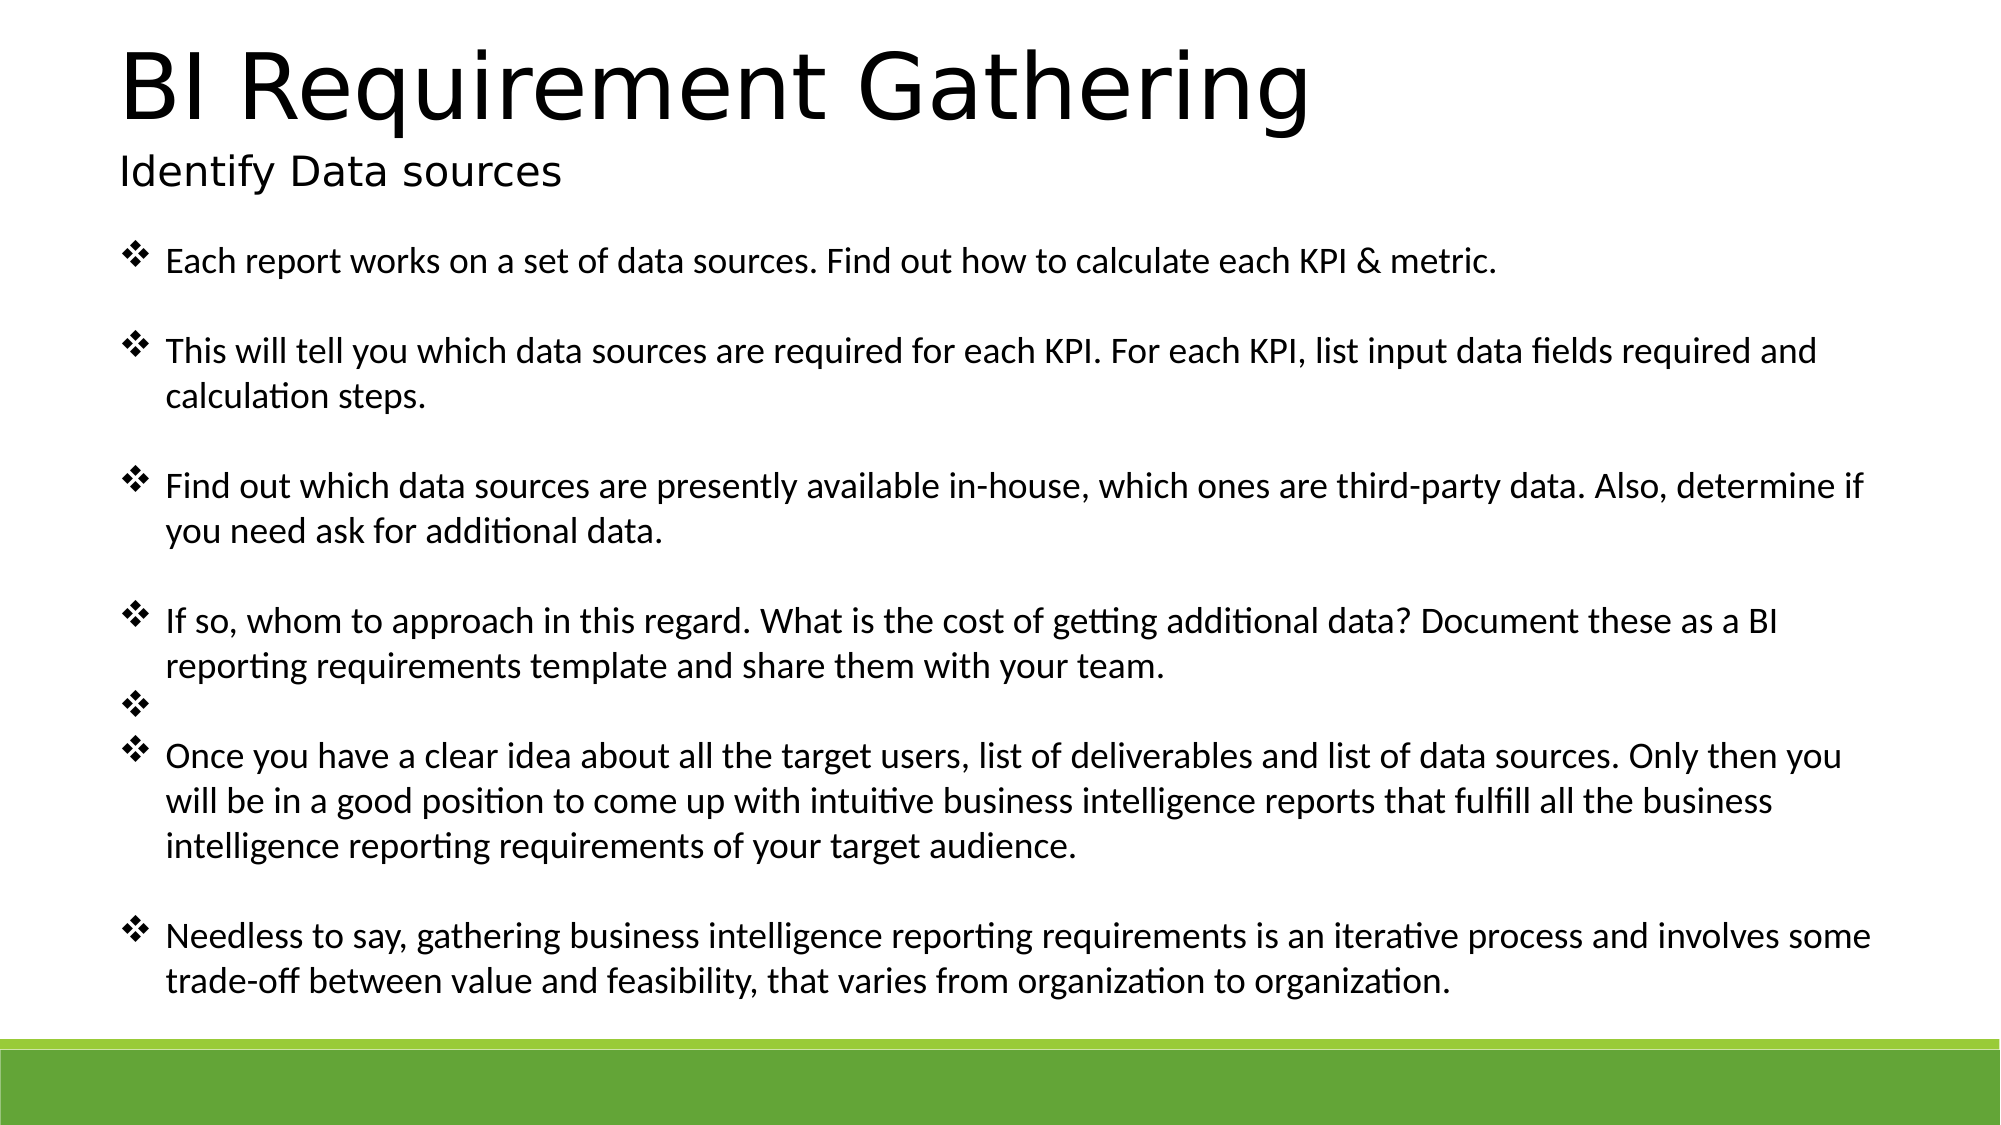

BI Requirement Gathering
Identify Data sources
Each report works on a set of data sources. Find out how to calculate each KPI & metric.

This will tell you which data sources are required for each KPI. For each KPI, list input data fields required and calculation steps.

Find out which data sources are presently available in-house, which ones are third-party data. Also, determine if you need ask for additional data.

If so, whom to approach in this regard. What is the cost of getting additional data? Document these as a BI reporting requirements template and share them with your team.

Once you have a clear idea about all the target users, list of deliverables and list of data sources. Only then you will be in a good position to come up with intuitive business intelligence reports that fulfill all the business intelligence reporting requirements of your target audience.

Needless to say, gathering business intelligence reporting requirements is an iterative process and involves some trade-off between value and feasibility, that varies from organization to organization.